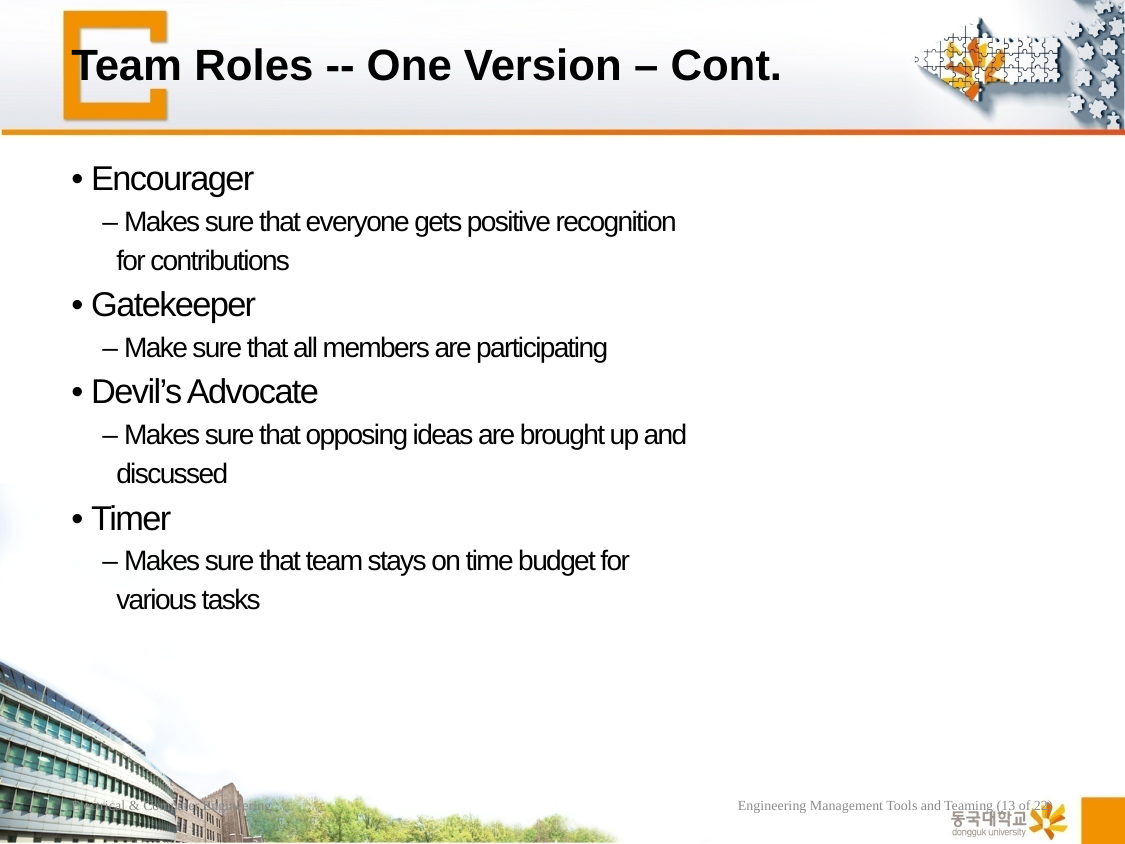

# Team Roles -- One Version – Cont.
• Encourager
     – Makes sure that everyone gets positive recognition
       for contributions
• Gatekeeper
     – Make sure that all members are participating
• Devil’s Advocate
     – Makes sure that opposing ideas are brought up and
       discussed
• Timer
     – Makes sure that team stays on time budget for
       various tasks
Electrical & Computer Engineering
Engineering Management Tools and Teaming (13 of 22)